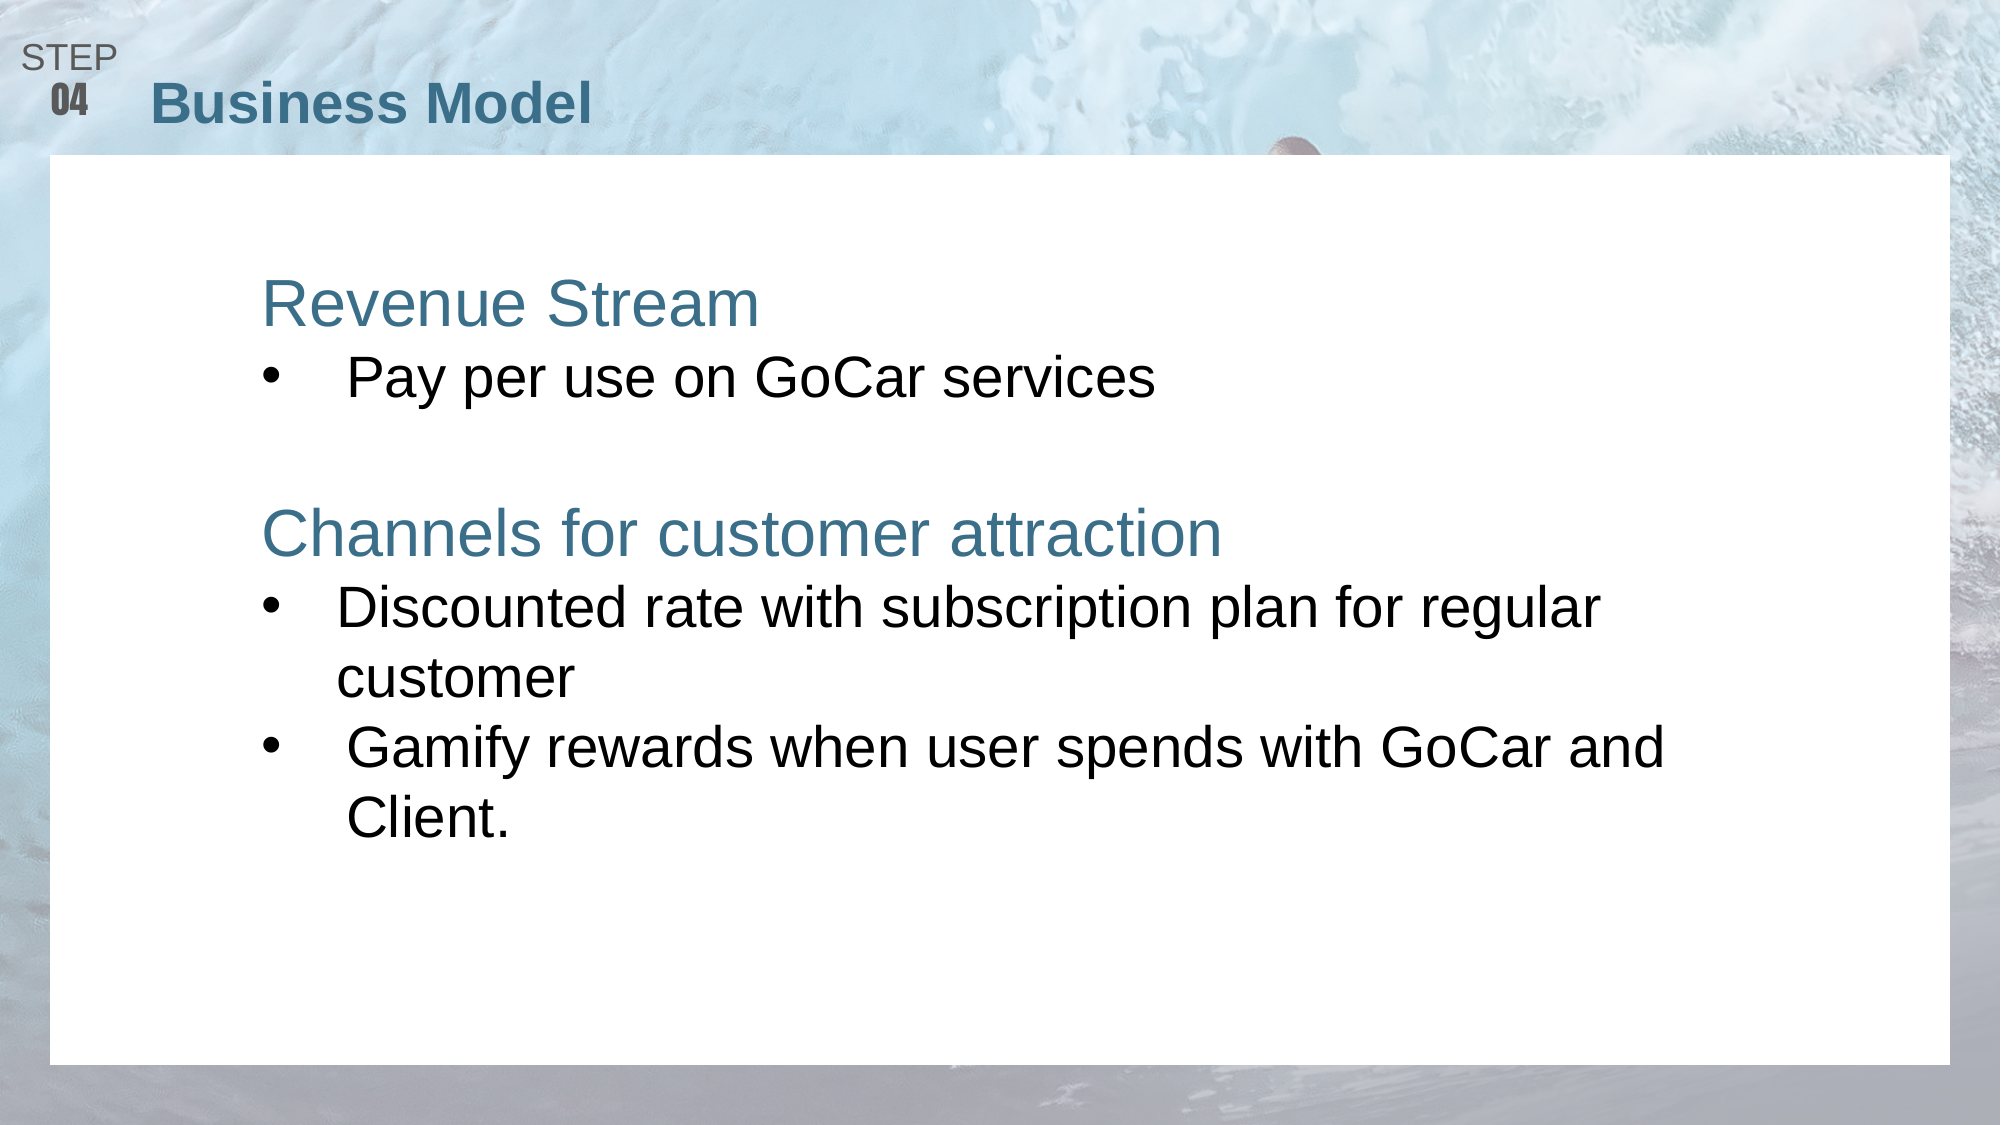

# Business Model
Revenue Stream
Pay per use on GoCar services

Channels for customer attraction
Discounted rate with subscription plan for regular customer
Gamify rewards when user spends with GoCar and Client.